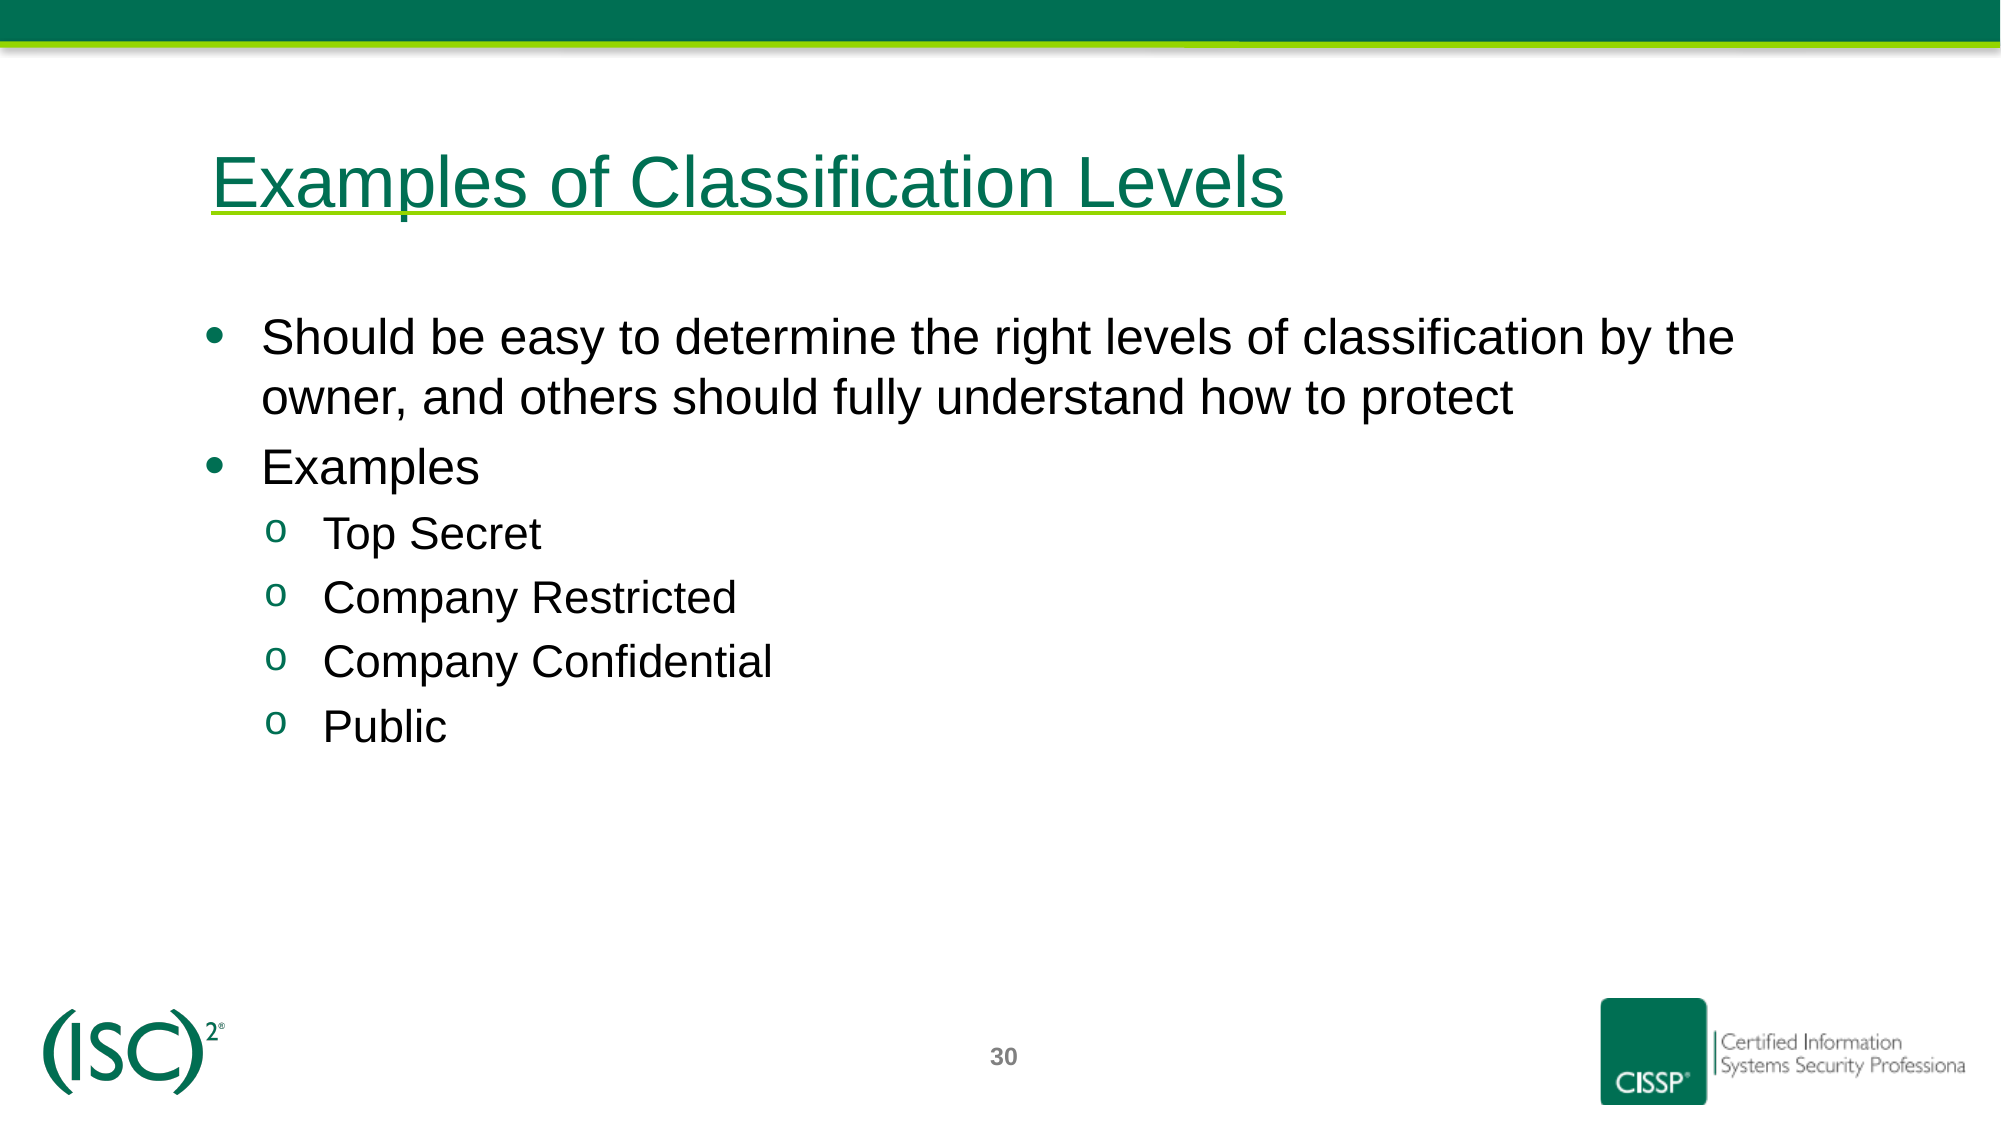

# Examples of Classification Levels
Should be easy to determine the right levels of classification by the owner, and others should fully understand how to protect
Examples
Top Secret
Company Restricted
Company Confidential
Public